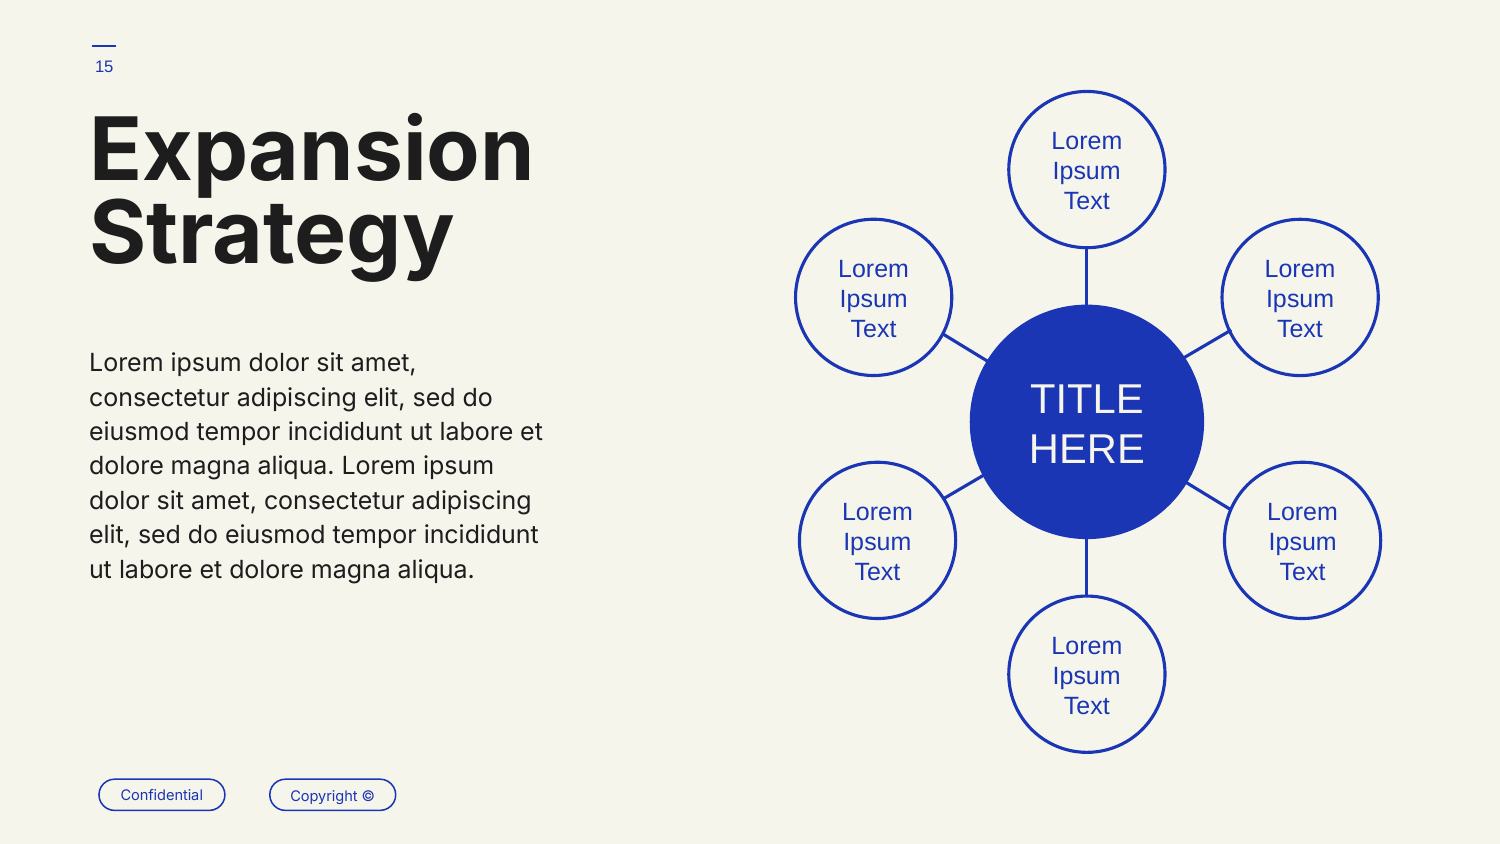

15
Lorem
Ipsum
Text
# Expansion
Strategy
Lorem
Ipsum
Text
Lorem
Ipsum
Text
TITLE
HERE
Lorem ipsum dolor sit amet, consectetur adipiscing elit, sed do eiusmod tempor incididunt ut labore et dolore magna aliqua. Lorem ipsum dolor sit amet, consectetur adipiscing elit, sed do eiusmod tempor incididunt ut labore et dolore magna aliqua.
Lorem
Ipsum
Text
Lorem
Ipsum
Text
Lorem
Ipsum
Text